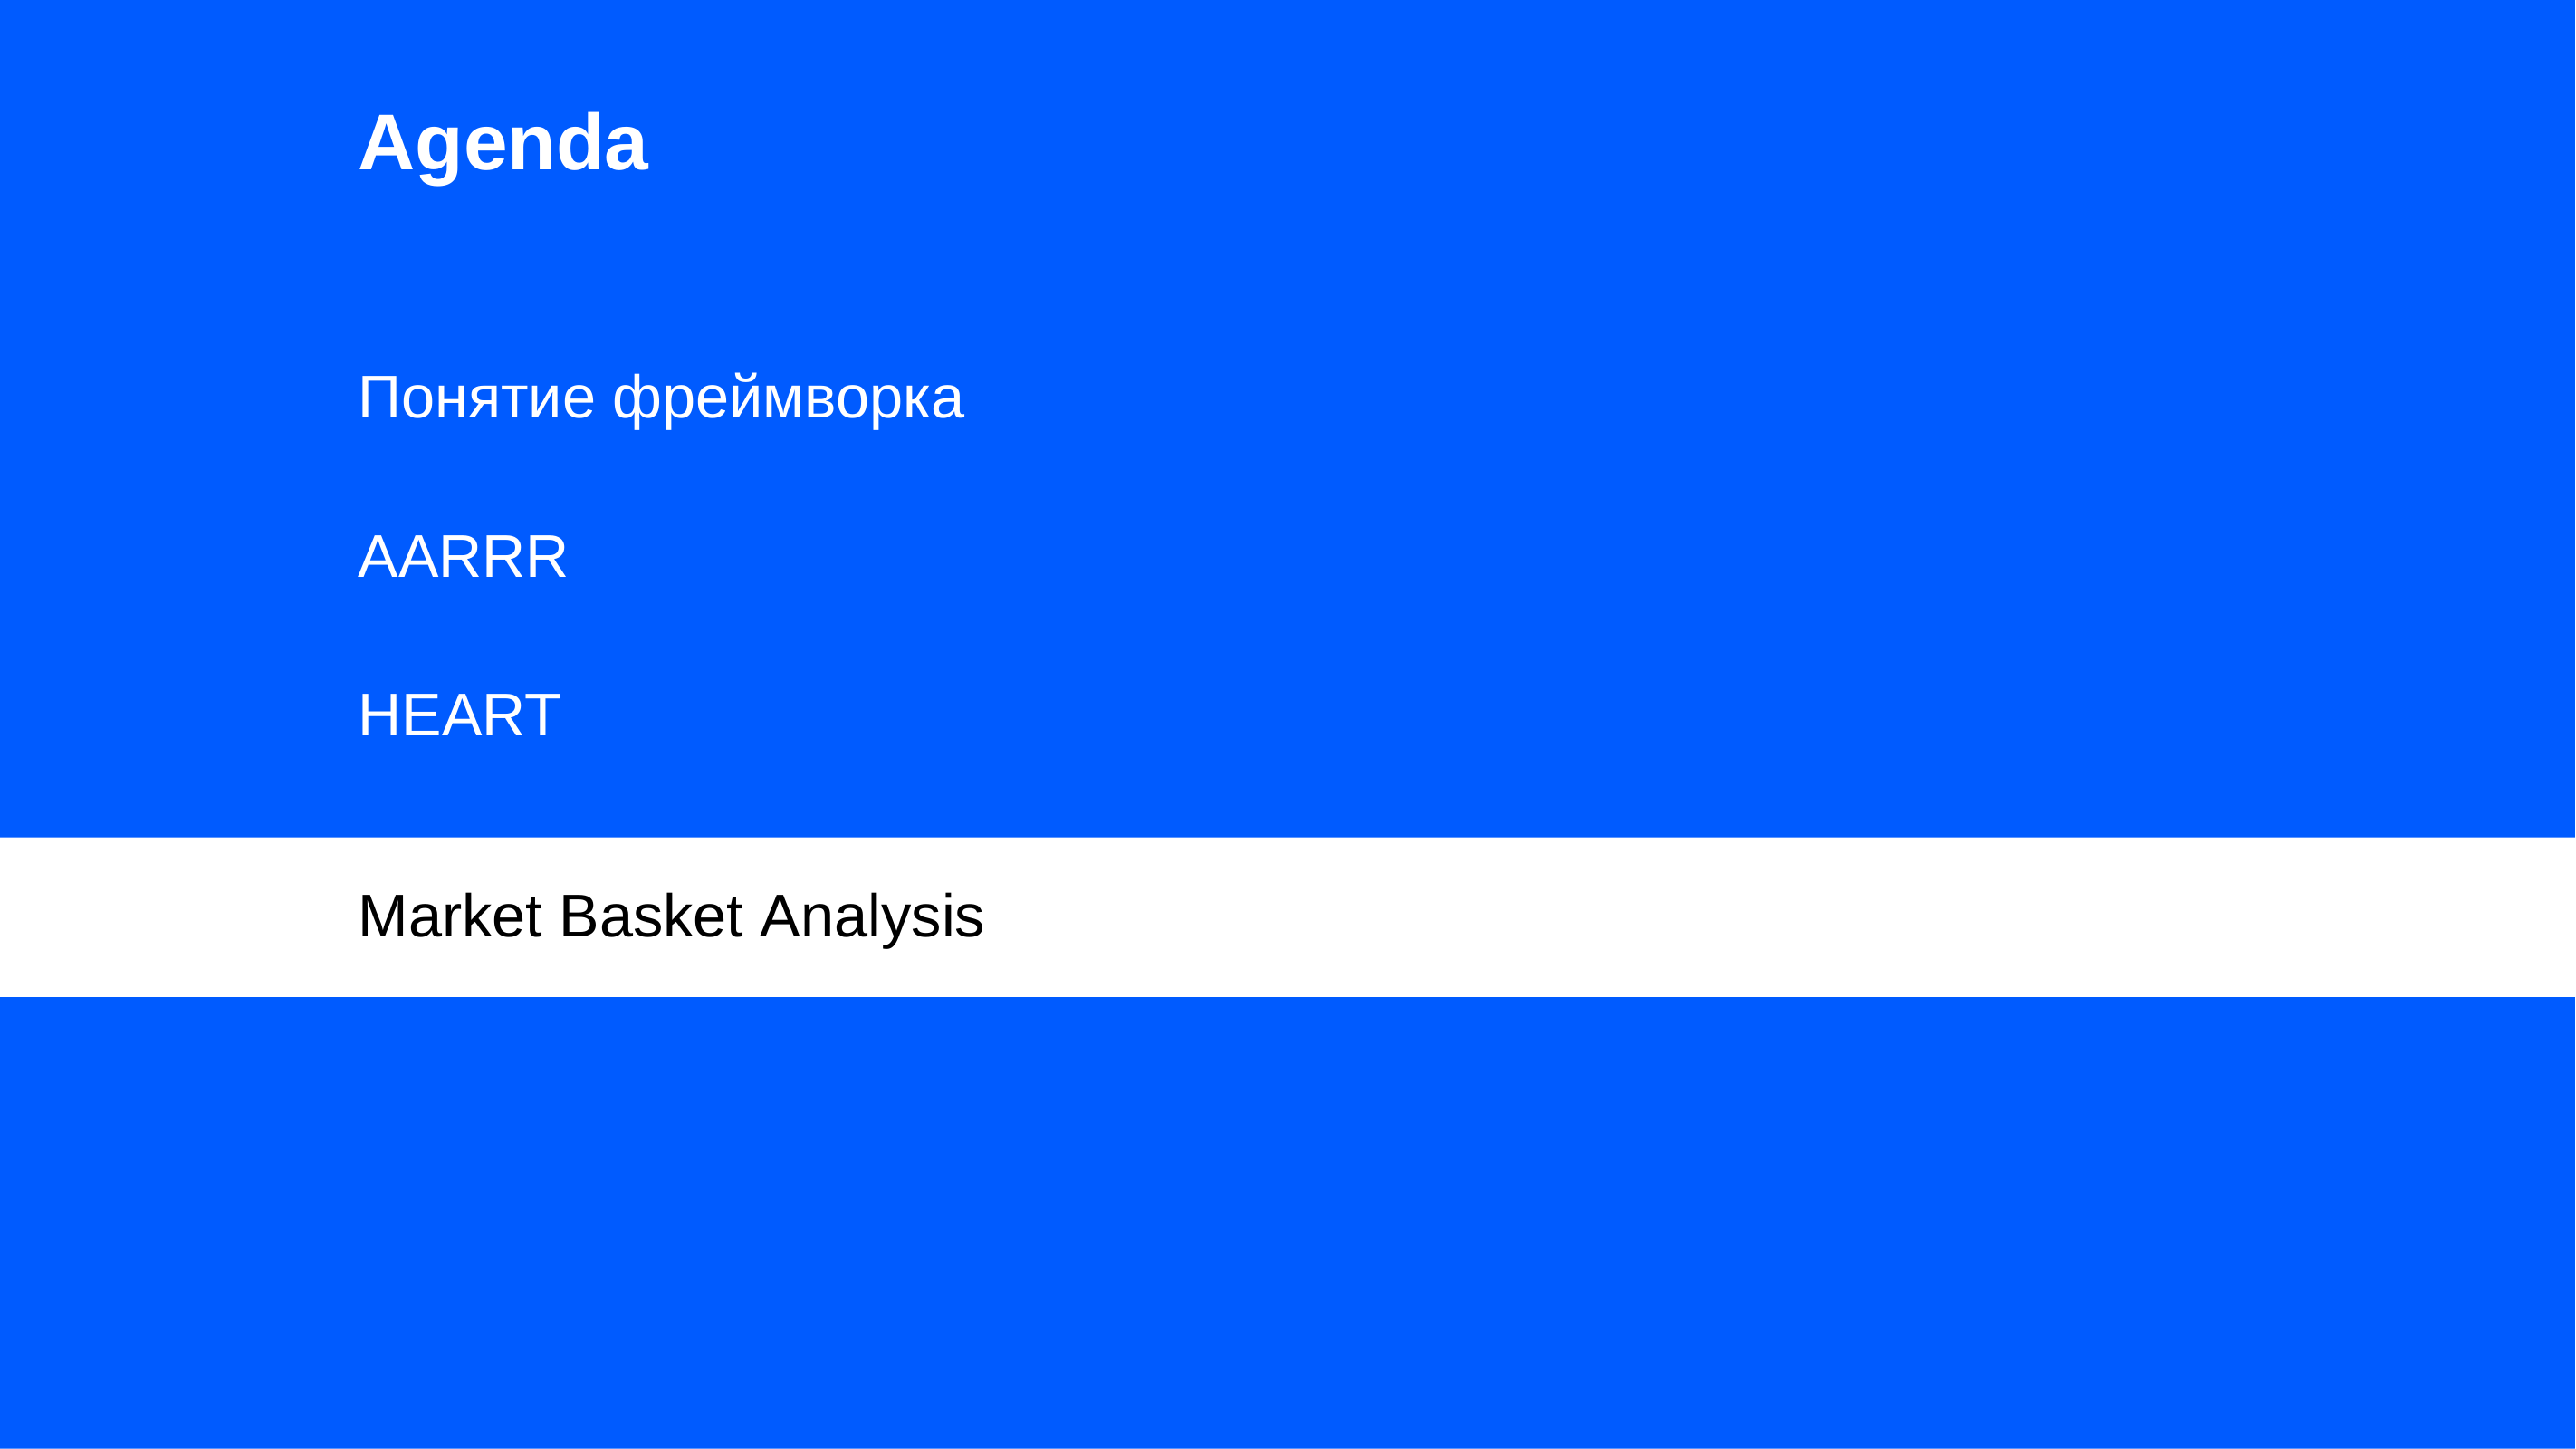

# Agenda
Понятие фреймворка

AARRR

HEART

Market Basket Analysis